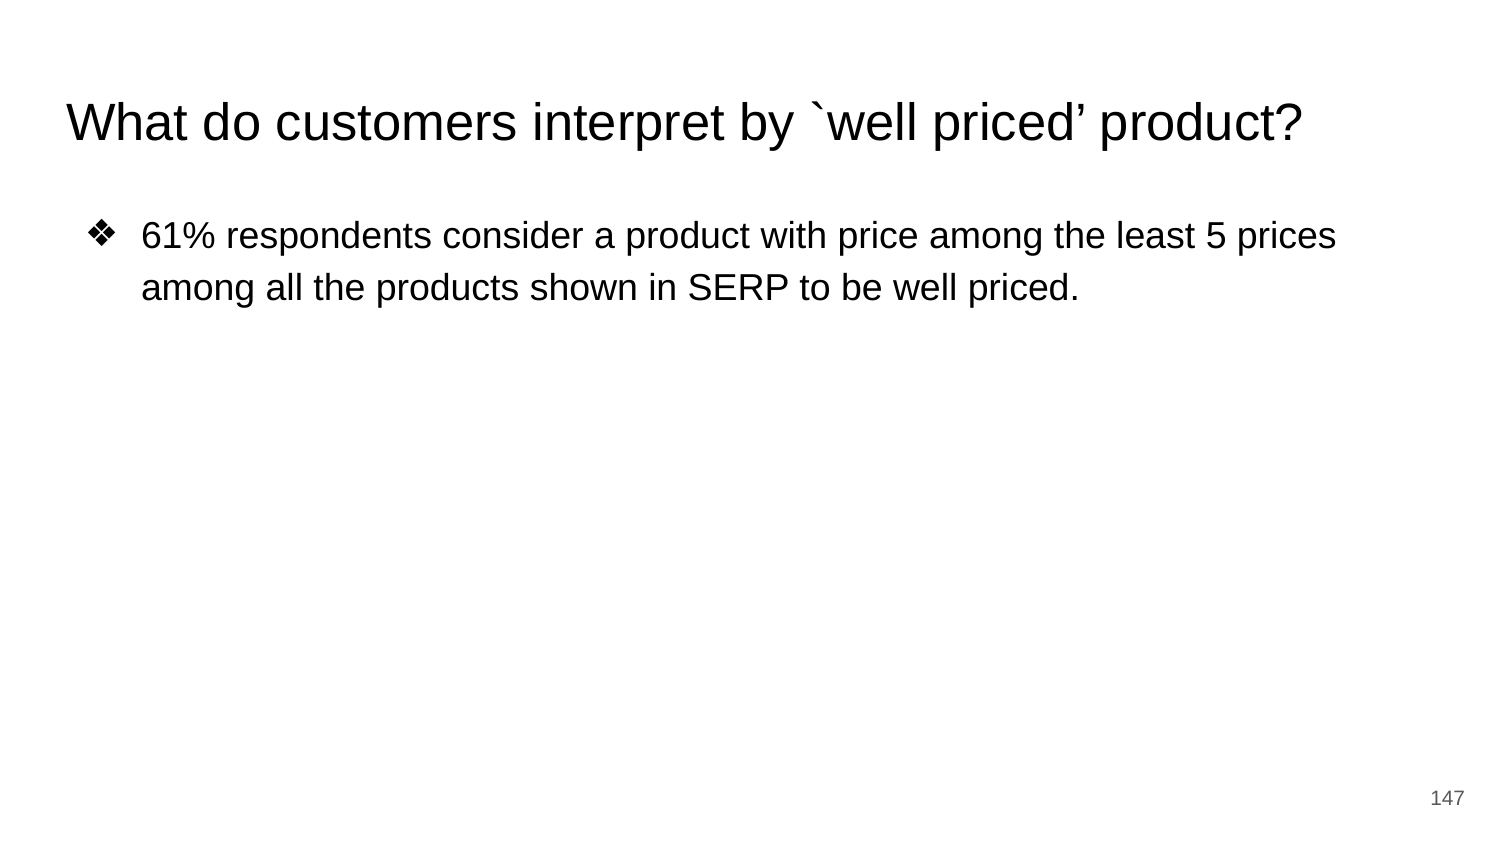

# What do customers interpret by `well priced’ product?

61% respondents consider a product with price among the least 5 prices among all the products shown in SERP to be well priced.

147